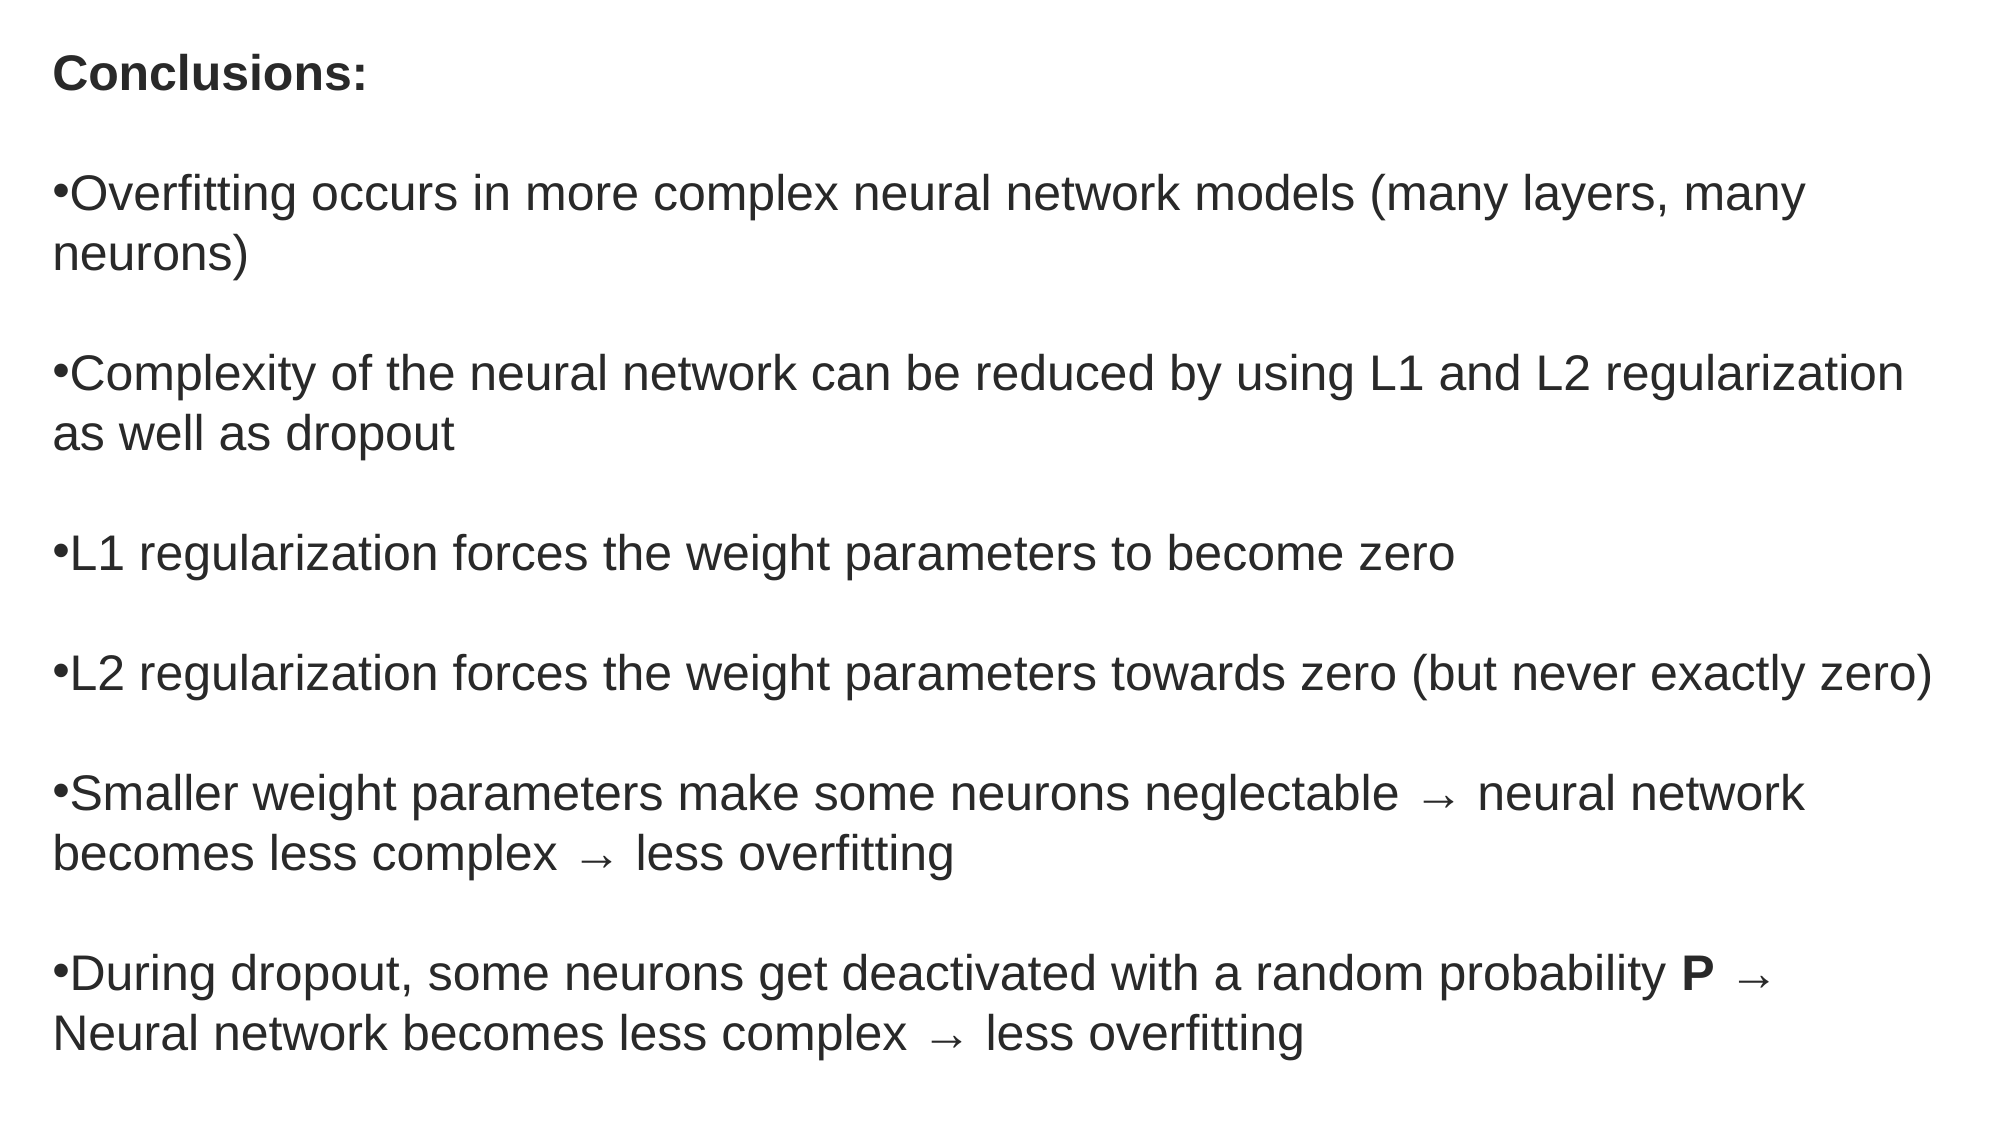

Conclusions:

Overfitting occurs in more complex neural network models (many layers, many neurons)

Complexity of the neural network can be reduced by using L1 and L2 regularization as well as dropout

L1 regularization forces the weight parameters to become zero

L2 regularization forces the weight parameters towards zero (but never exactly zero)

Smaller weight parameters make some neurons neglectable → neural network becomes less complex → less overfitting

During dropout, some neurons get deactivated with a random probability P → Neural network becomes less complex → less overfitting